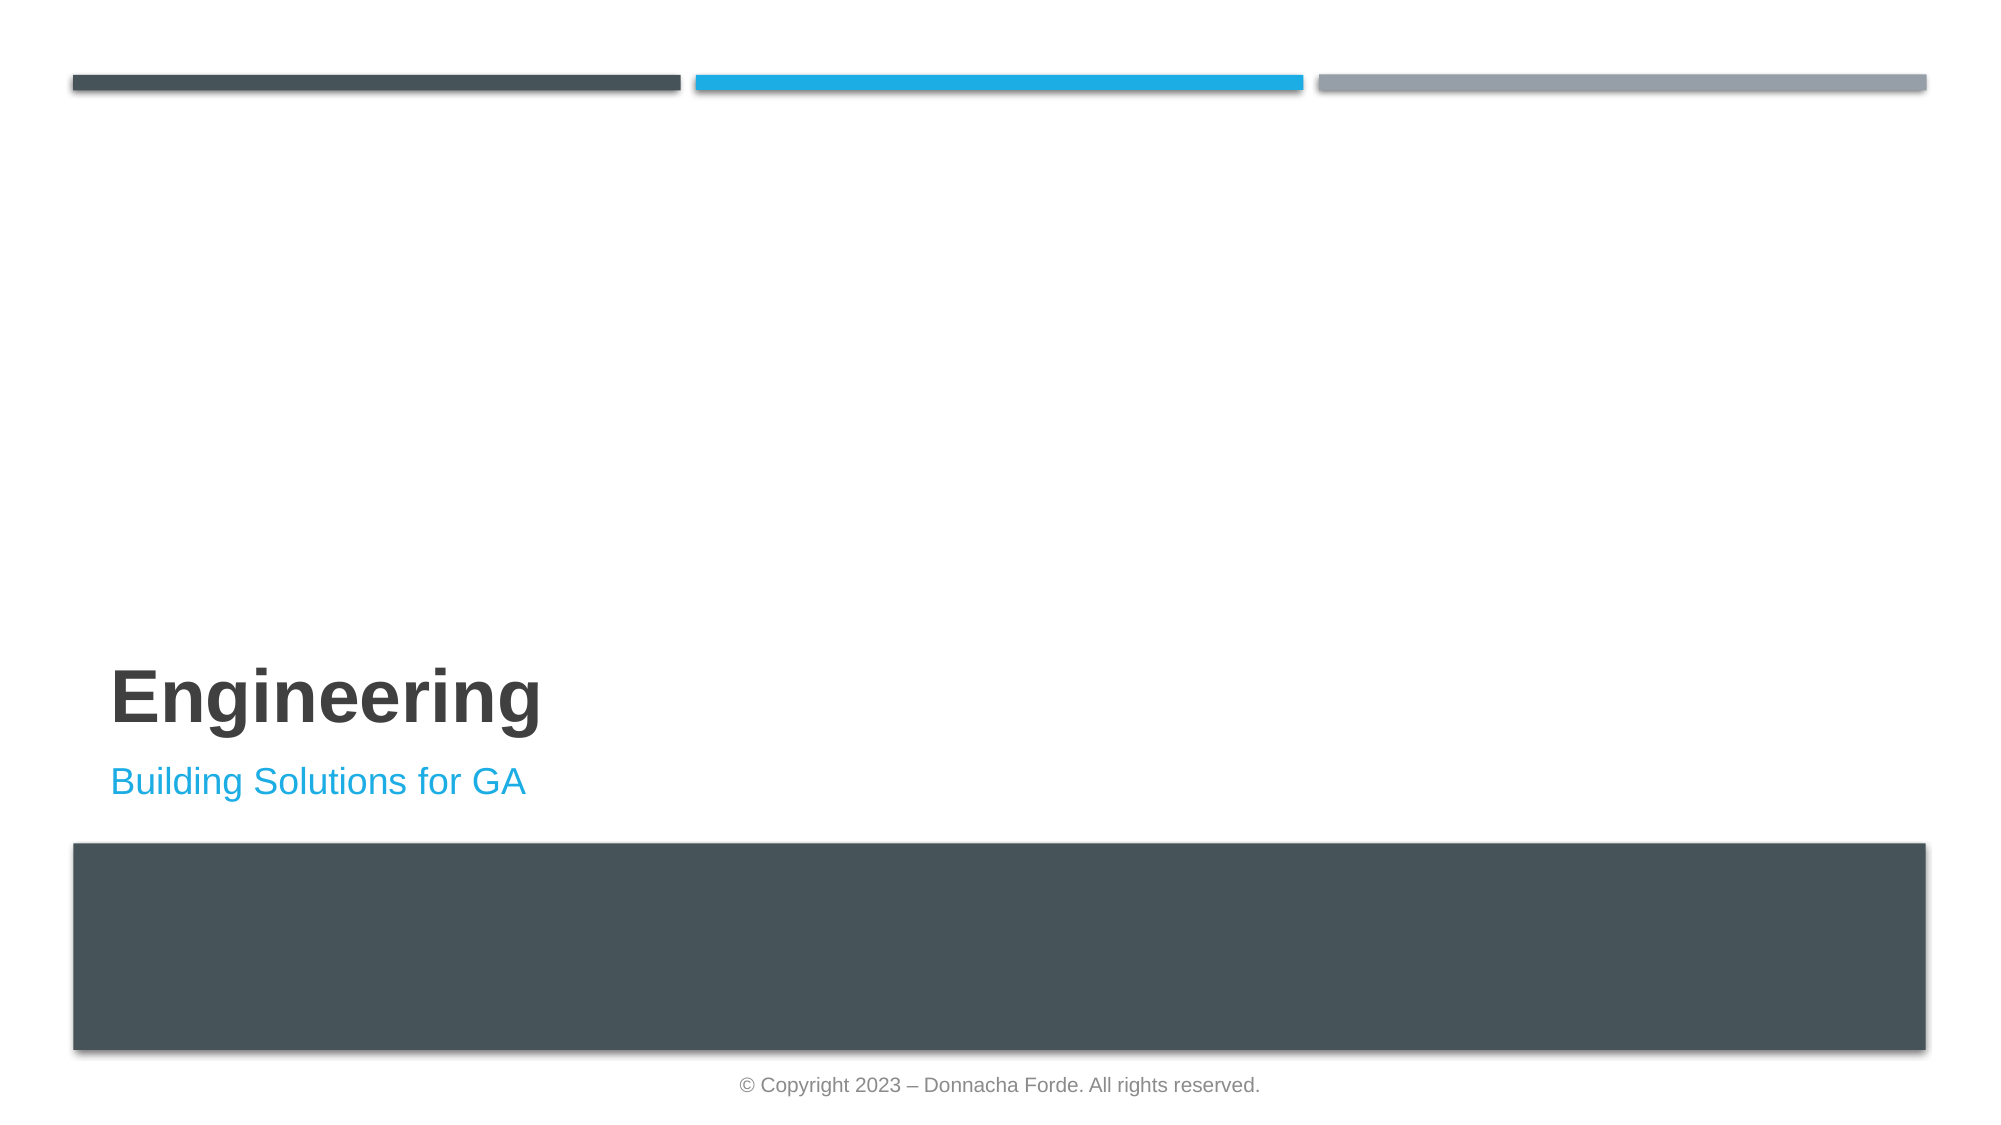

# Engineering
Building Solutions for GA
© Copyright 2023 – Donnacha Forde. All rights reserved.